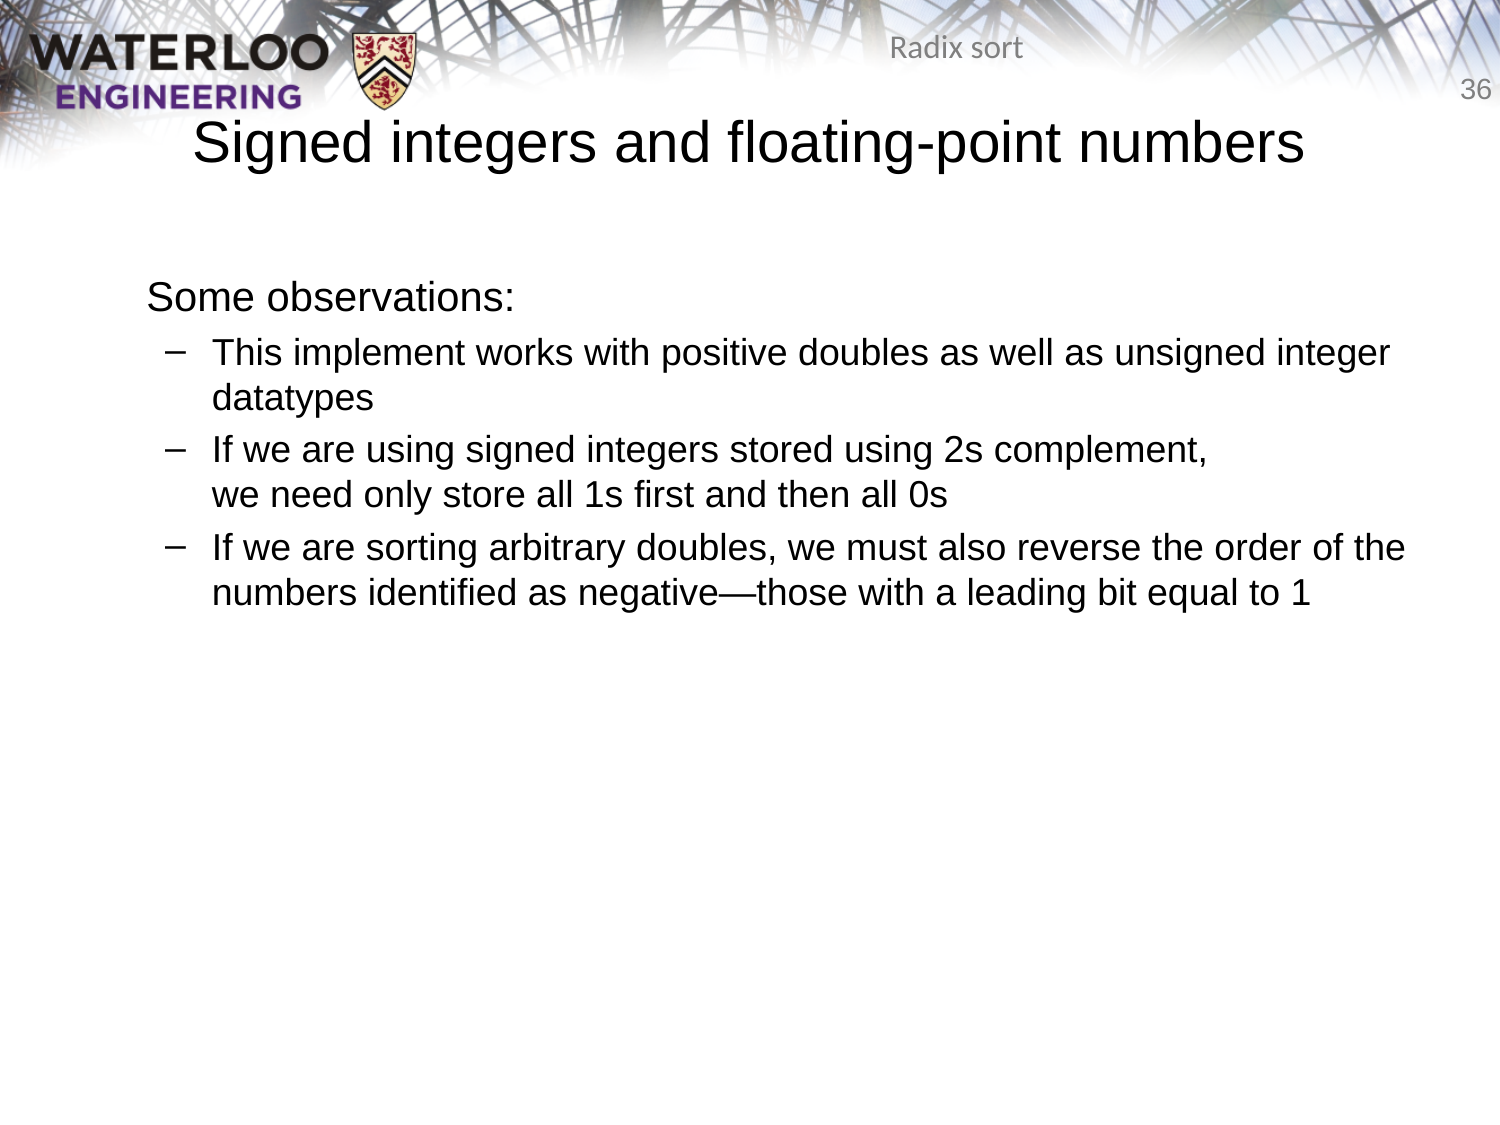

# Signed integers and floating-point numbers
	Some observations:
This implement works with positive doubles as well as unsigned integer datatypes
If we are using signed integers stored using 2s complement,
we need only store all 1s first and then all 0s
If we are sorting arbitrary doubles, we must also reverse the order of the numbers identified as negative—those with a leading bit equal to 1